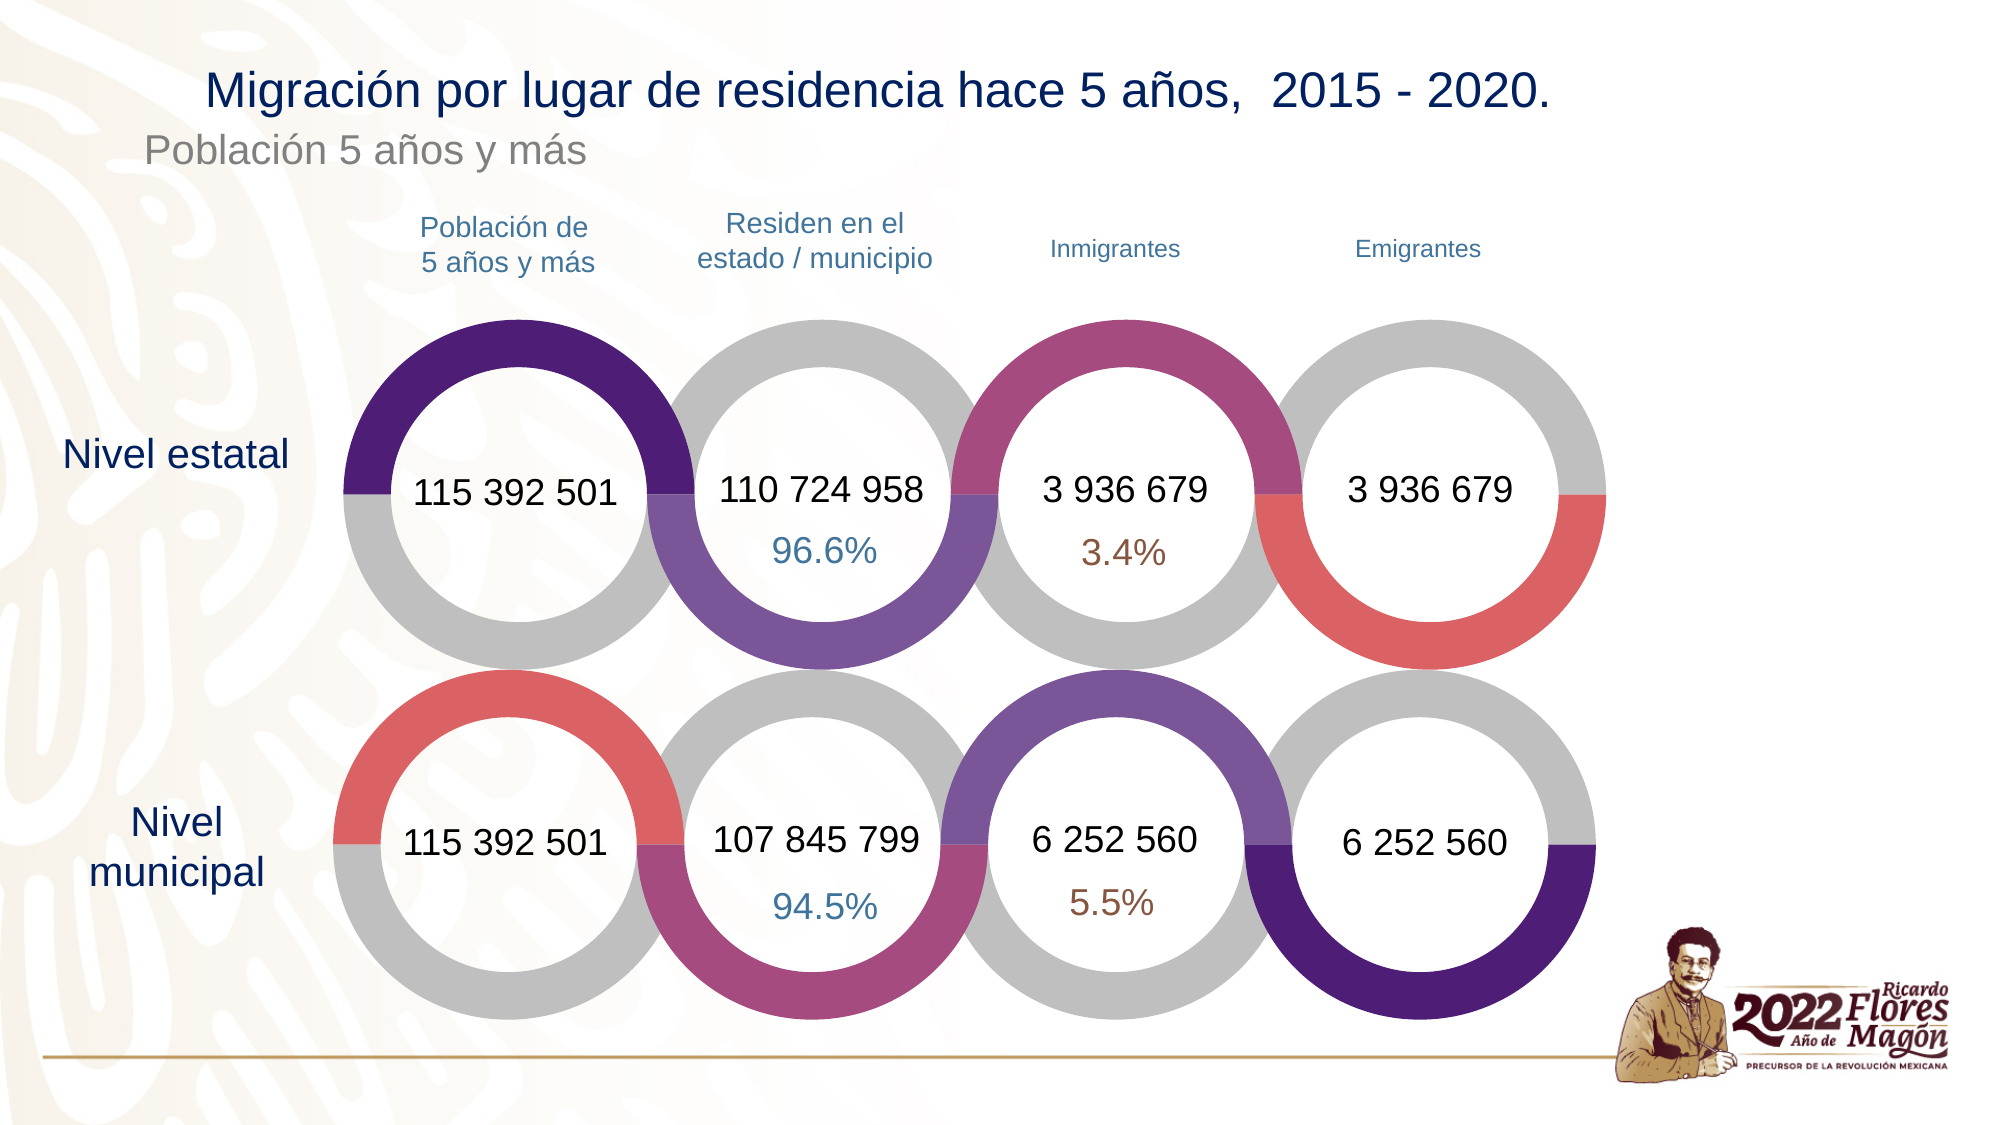

Migración por lugar de residencia hace 5 años,  2015 - 2020.
Población 5 años y más
Residen en el estado / municipio
Población de
5 años y más
Emigrantes
Inmigrantes

Nivel estatal
110 724 958
3 936 679
3 936 679
115 392 501

96.6%
3.4%

Nivel municipal
107 845 799
6 252 560
115 392 501
6 252 560

5.5%
94.5%